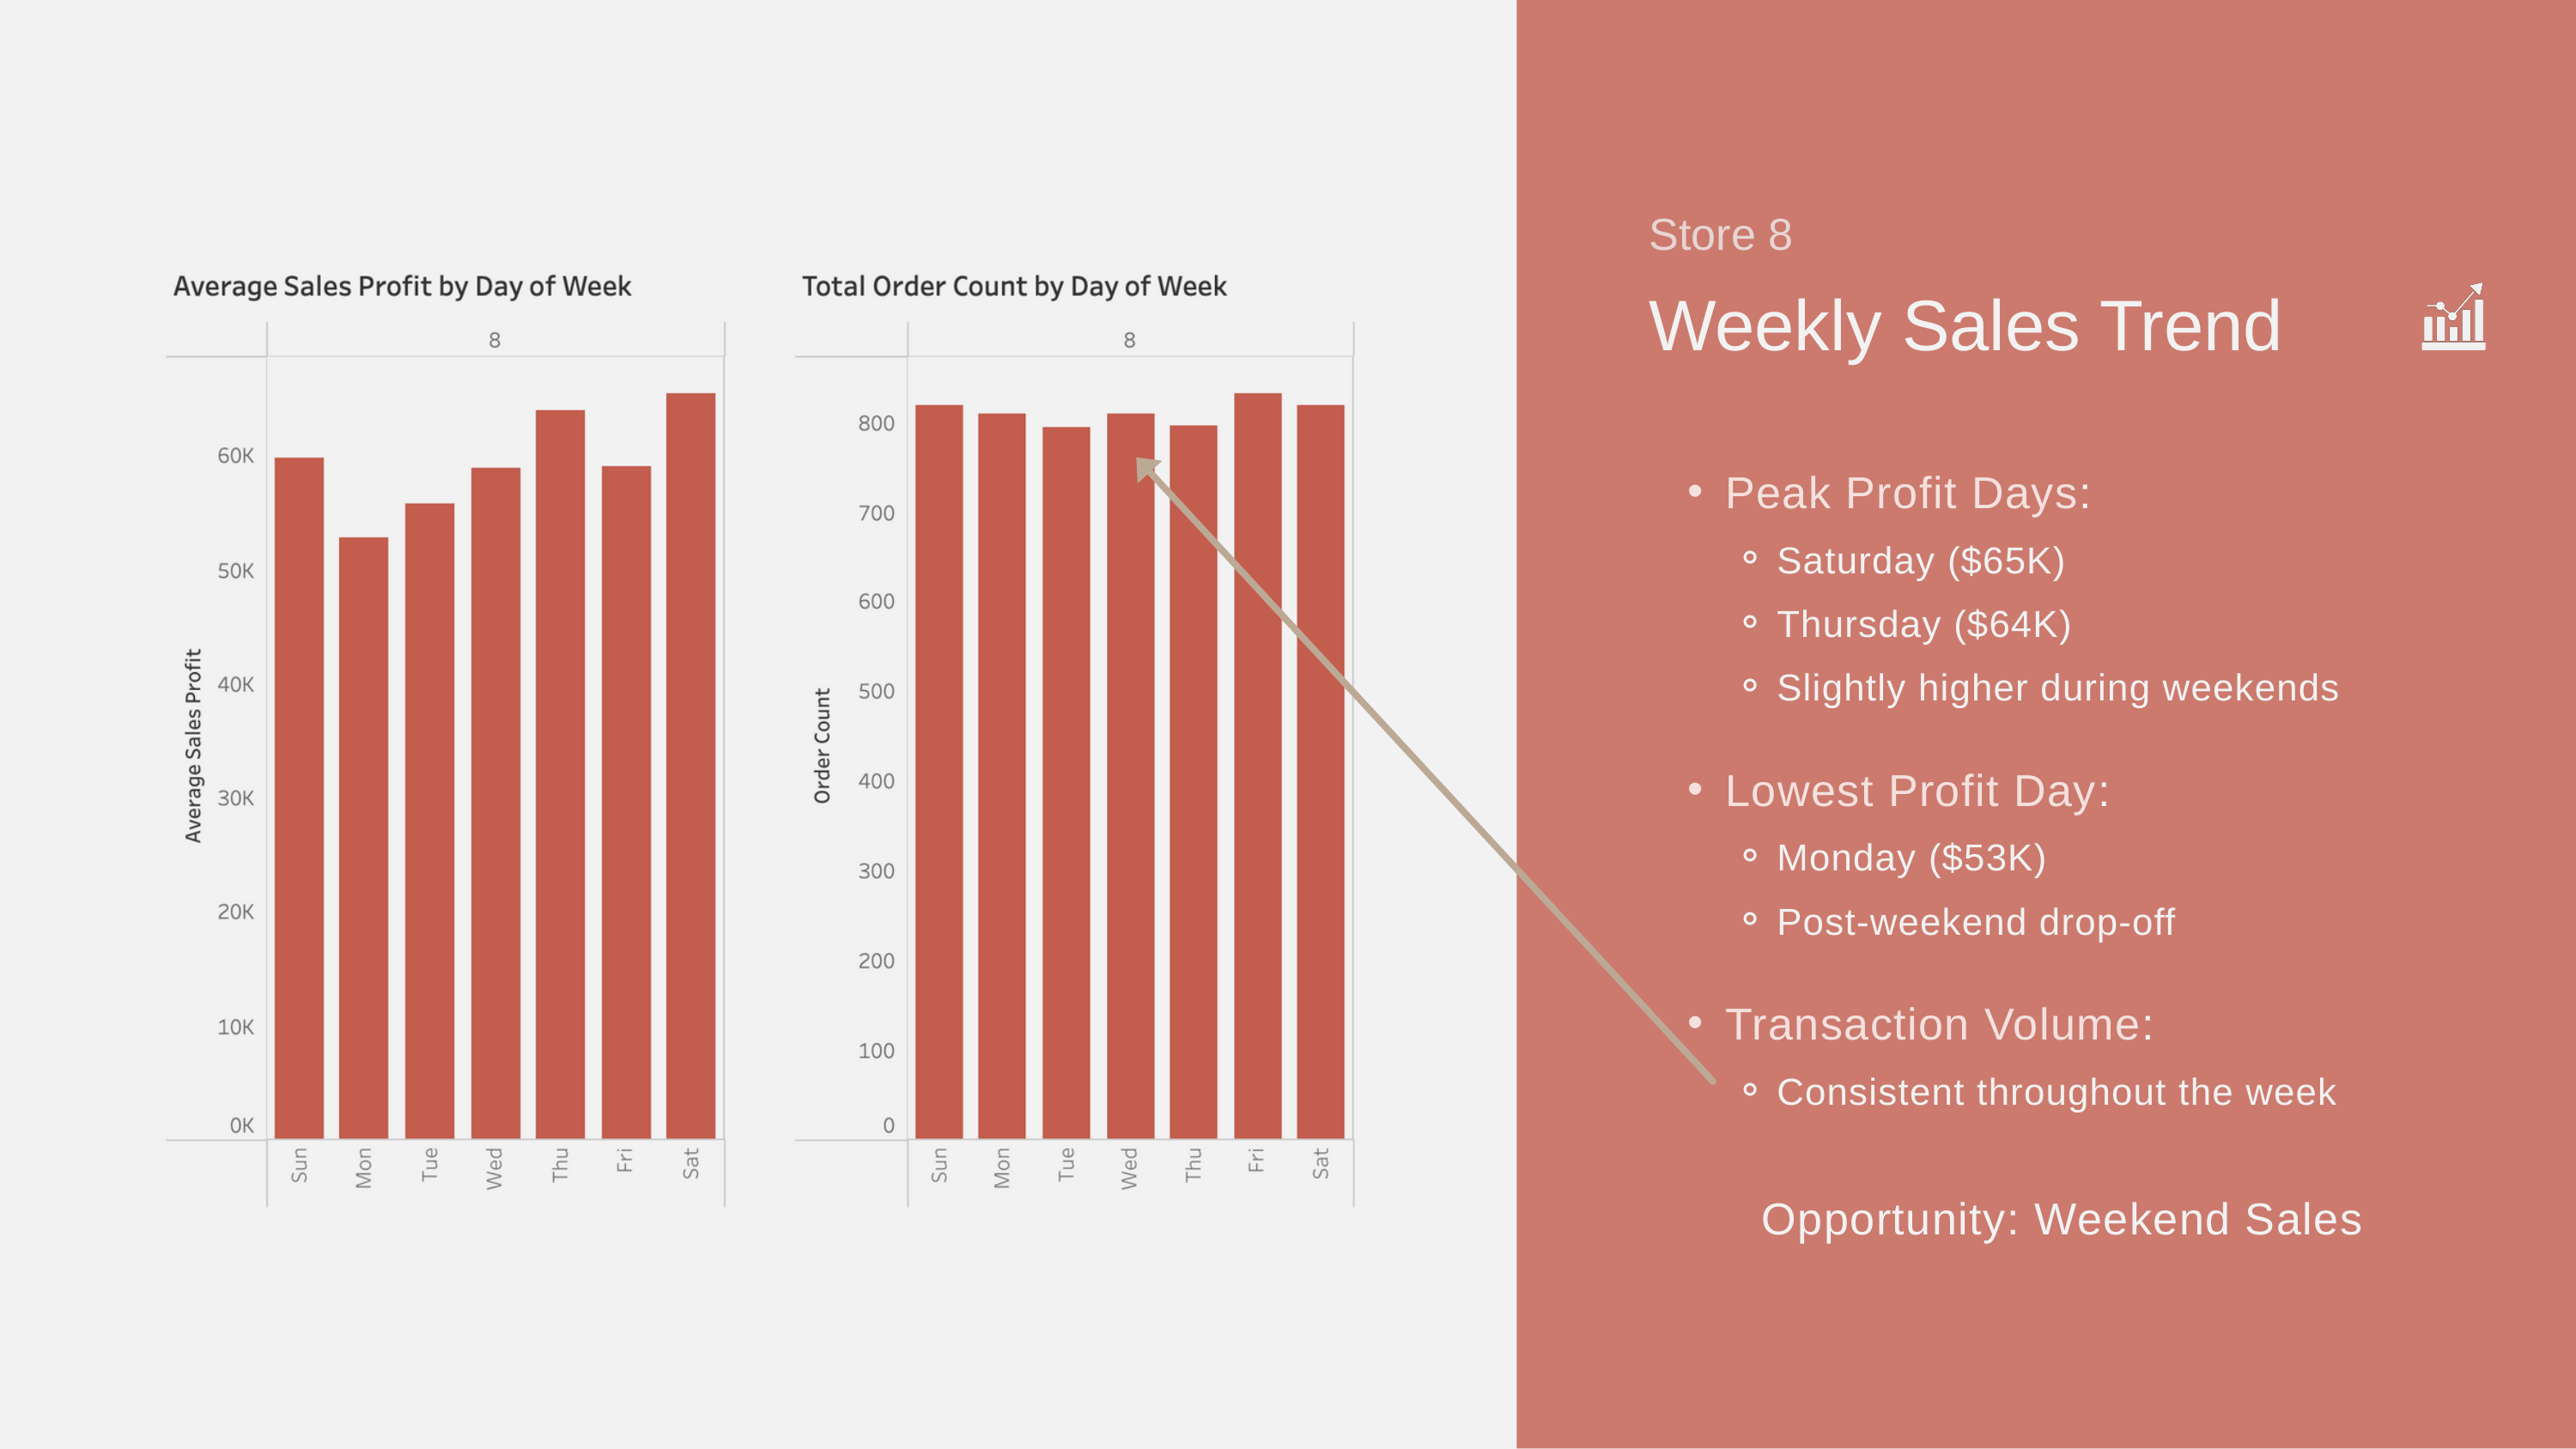

Store 8

Weekly Sales Trend
Peak Profit Days:
Saturday ($65K)
Thursday ($64K)
Slightly higher during weekends

Lowest Profit Day:
Monday ($53K)
Post-weekend drop-off

Transaction Volume:
Consistent throughout the week

Opportunity: Weekend Sales